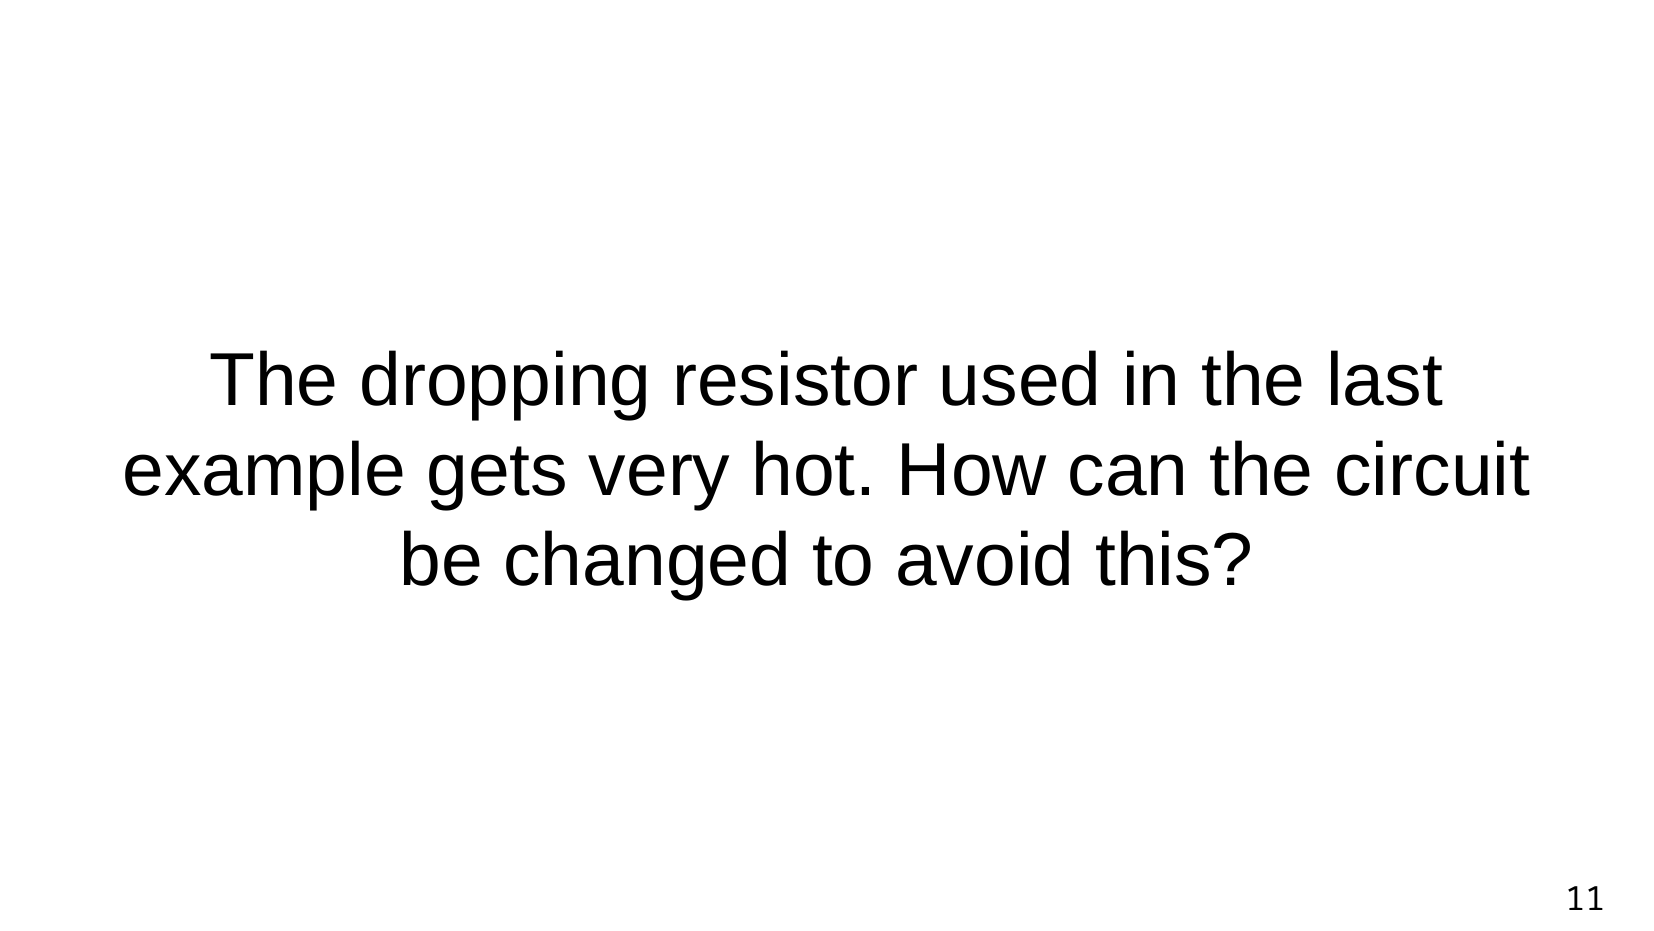

The dropping resistor used in the last example gets very hot. How can the circuit be changed to avoid this?